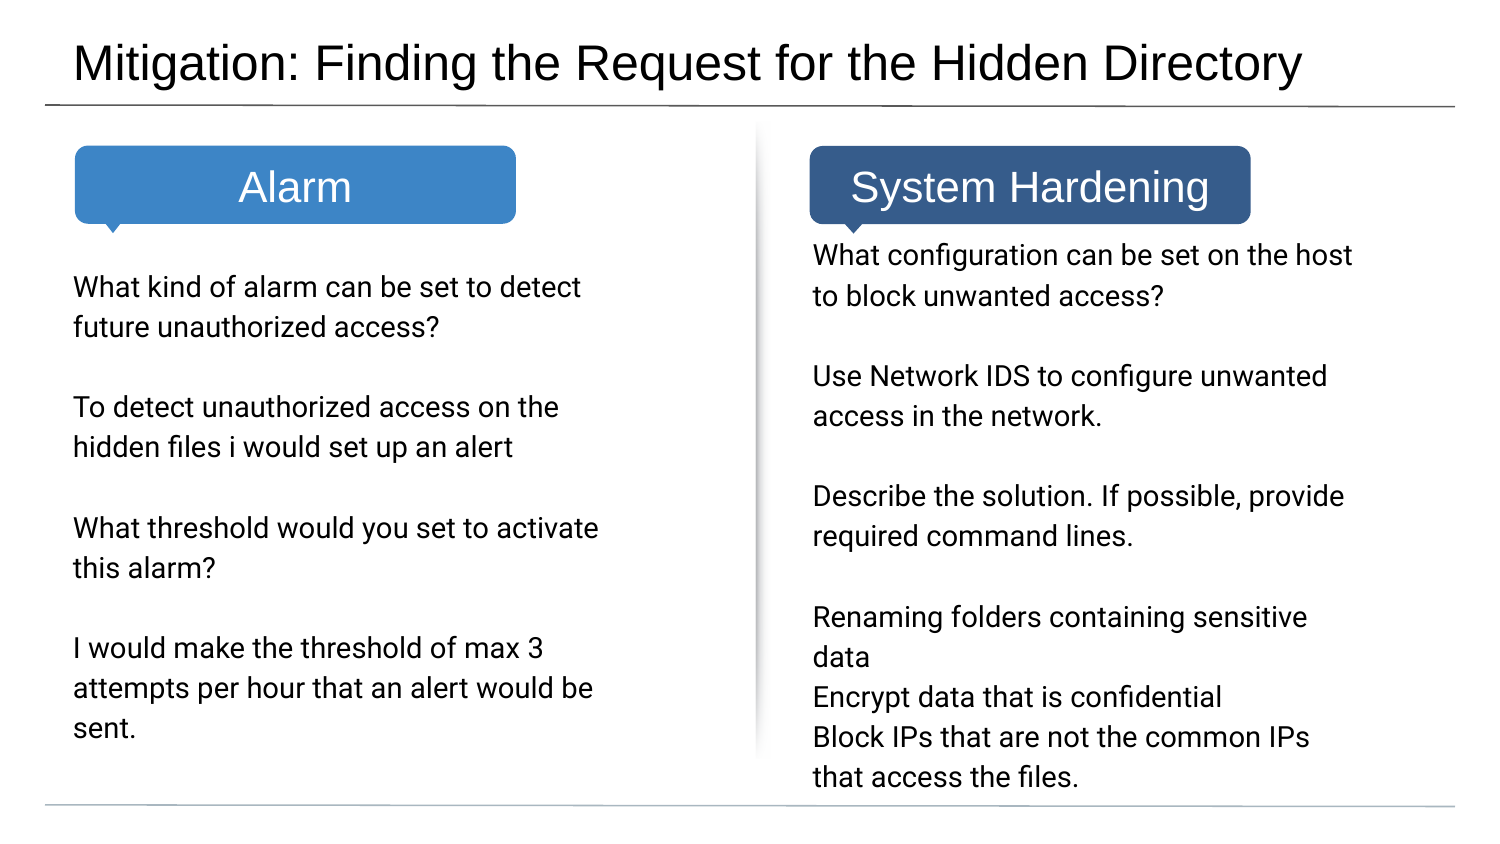

# Mitigation: Finding the Request for the Hidden Directory
What configuration can be set on the host to block unwanted access?

Use Network IDS to configure unwanted access in the network.

Describe the solution. If possible, provide required command lines.

Renaming folders containing sensitive data
Encrypt data that is confidential
Block IPs that are not the common IPs that access the files.
What kind of alarm can be set to detect future unauthorized access?

To detect unauthorized access on the hidden files i would set up an alert

What threshold would you set to activate this alarm?

I would make the threshold of max 3 attempts per hour that an alert would be sent.